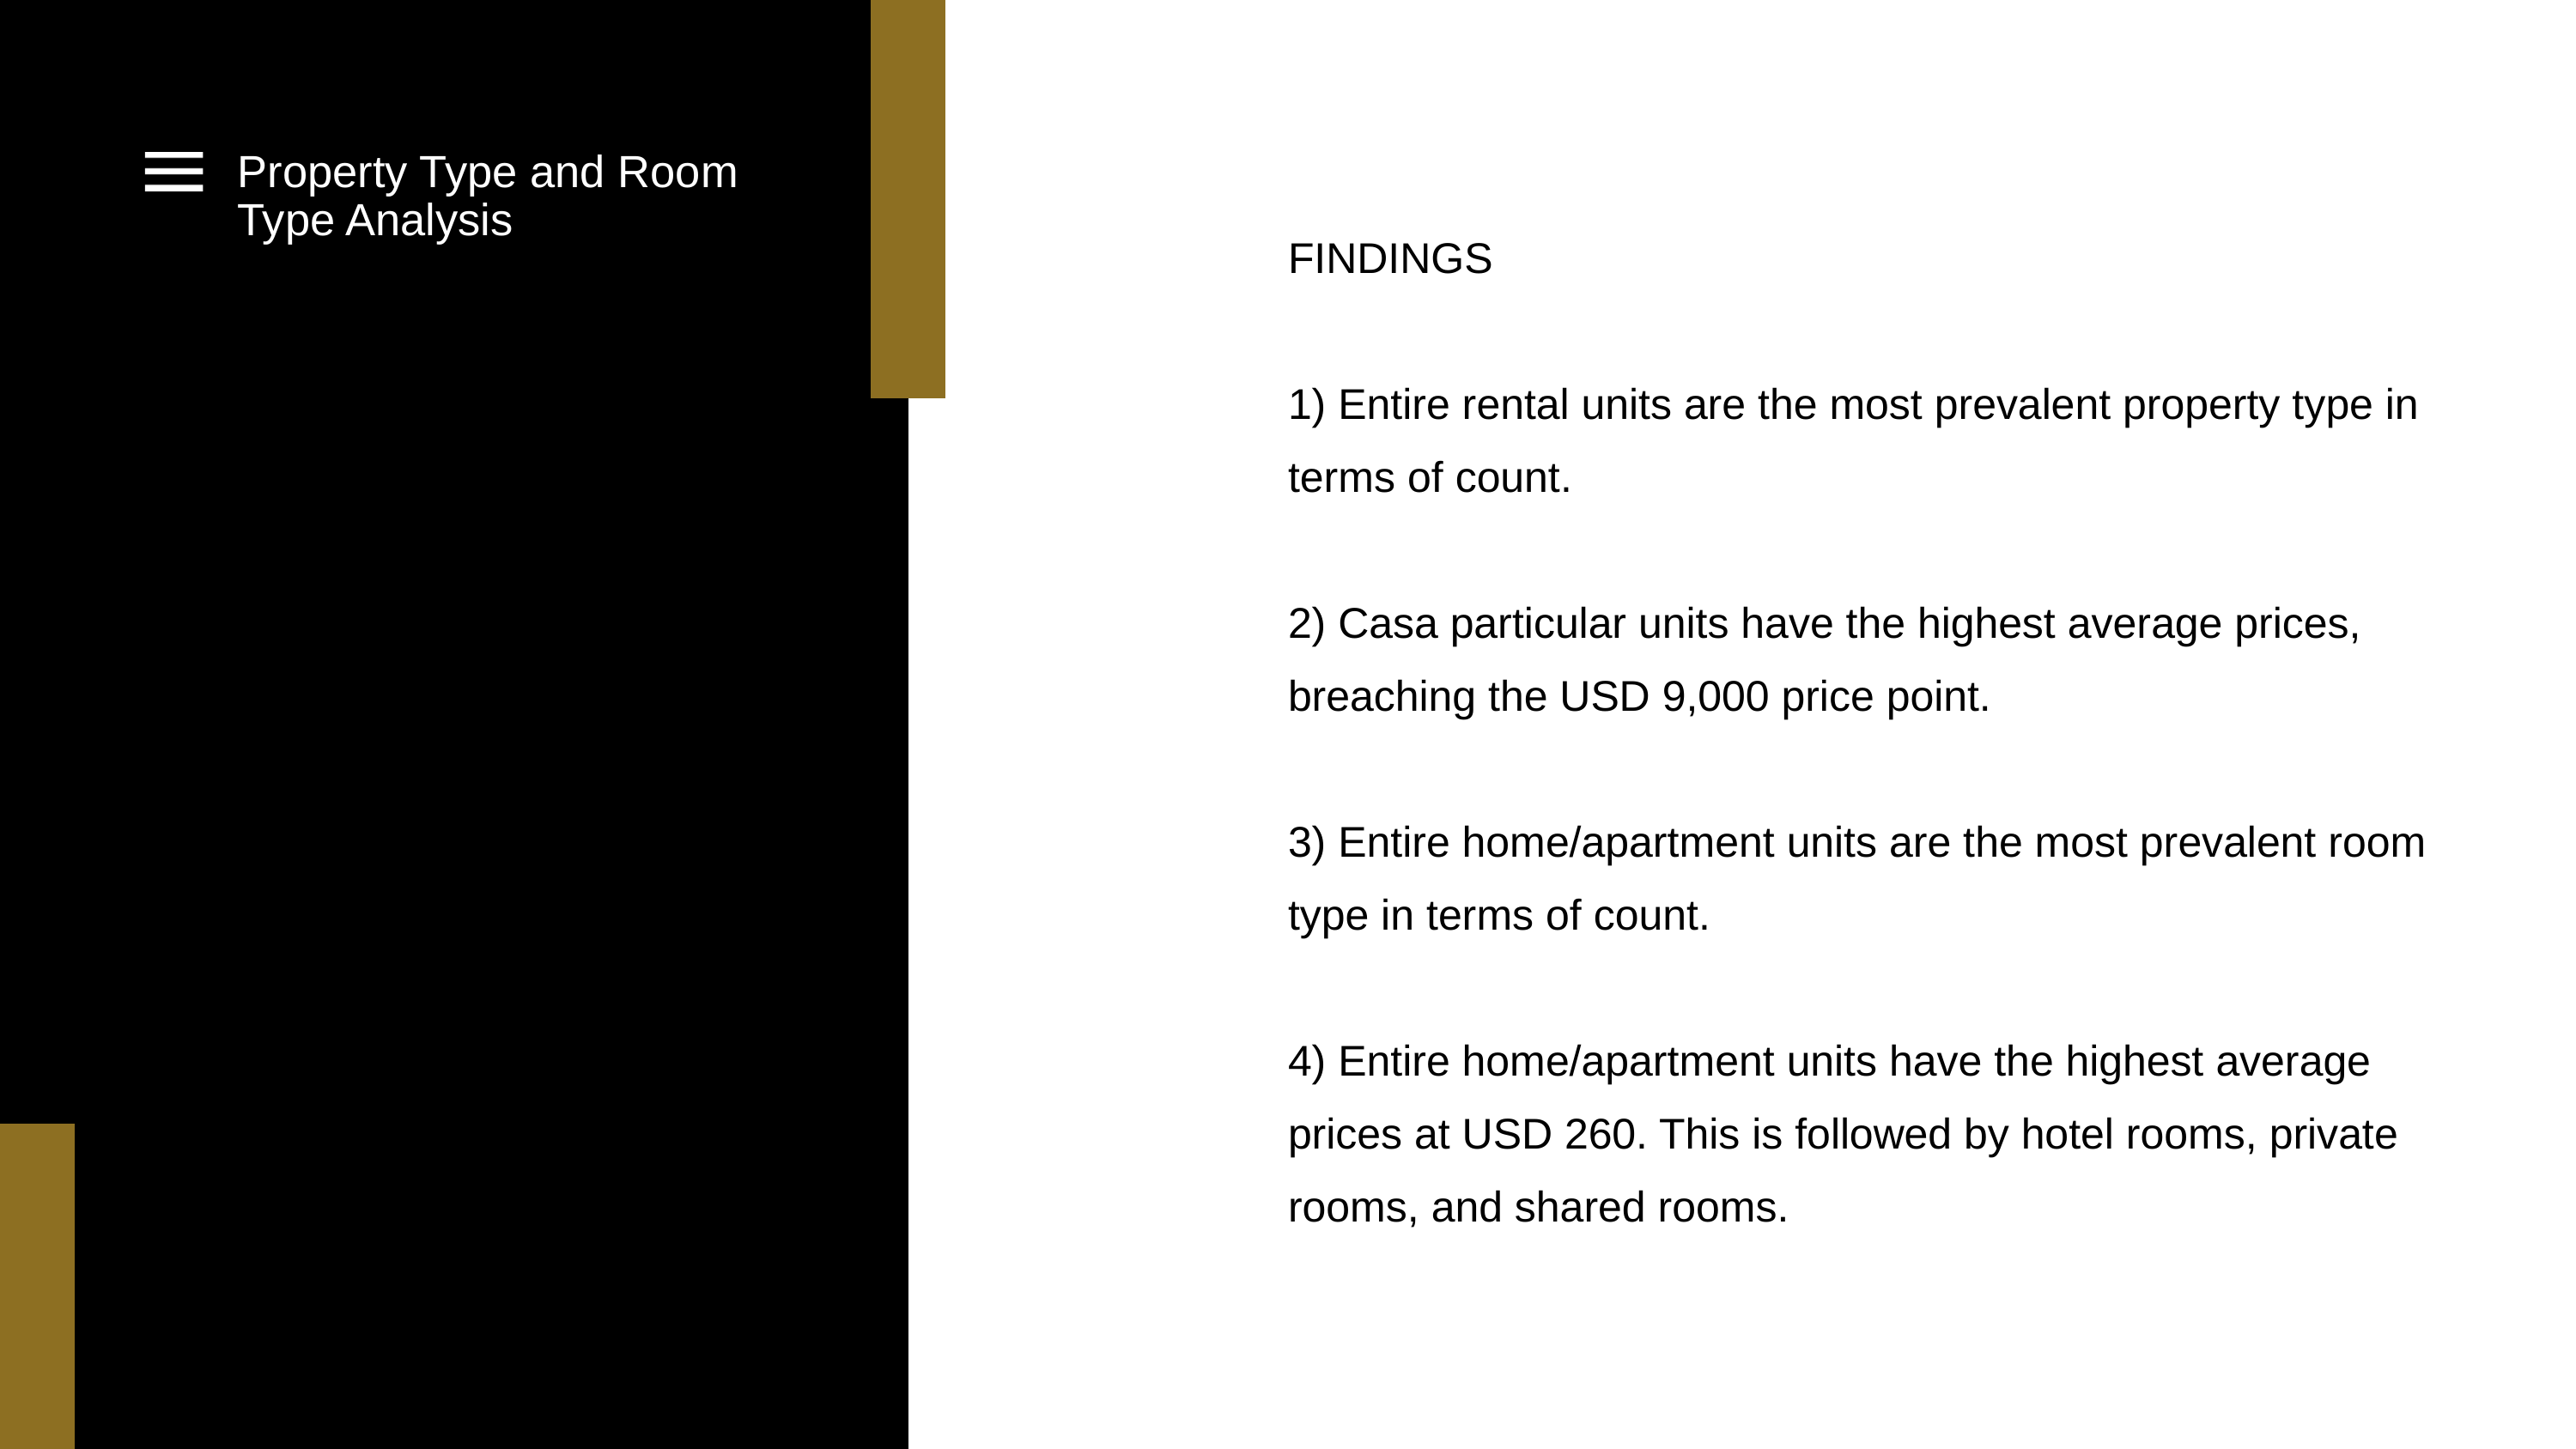

Property Type and Room
Type Analysis

FINDINGS

1) Entire rental units are the most prevalent property type in terms of count.

2) Casa particular units have the highest average prices, breaching the USD 9,000 price point.

3) Entire home/apartment units are the most prevalent room type in terms of count.

4) Entire home/apartment units have the highest average prices at USD 260. This is followed by hotel rooms, private rooms, and shared rooms.